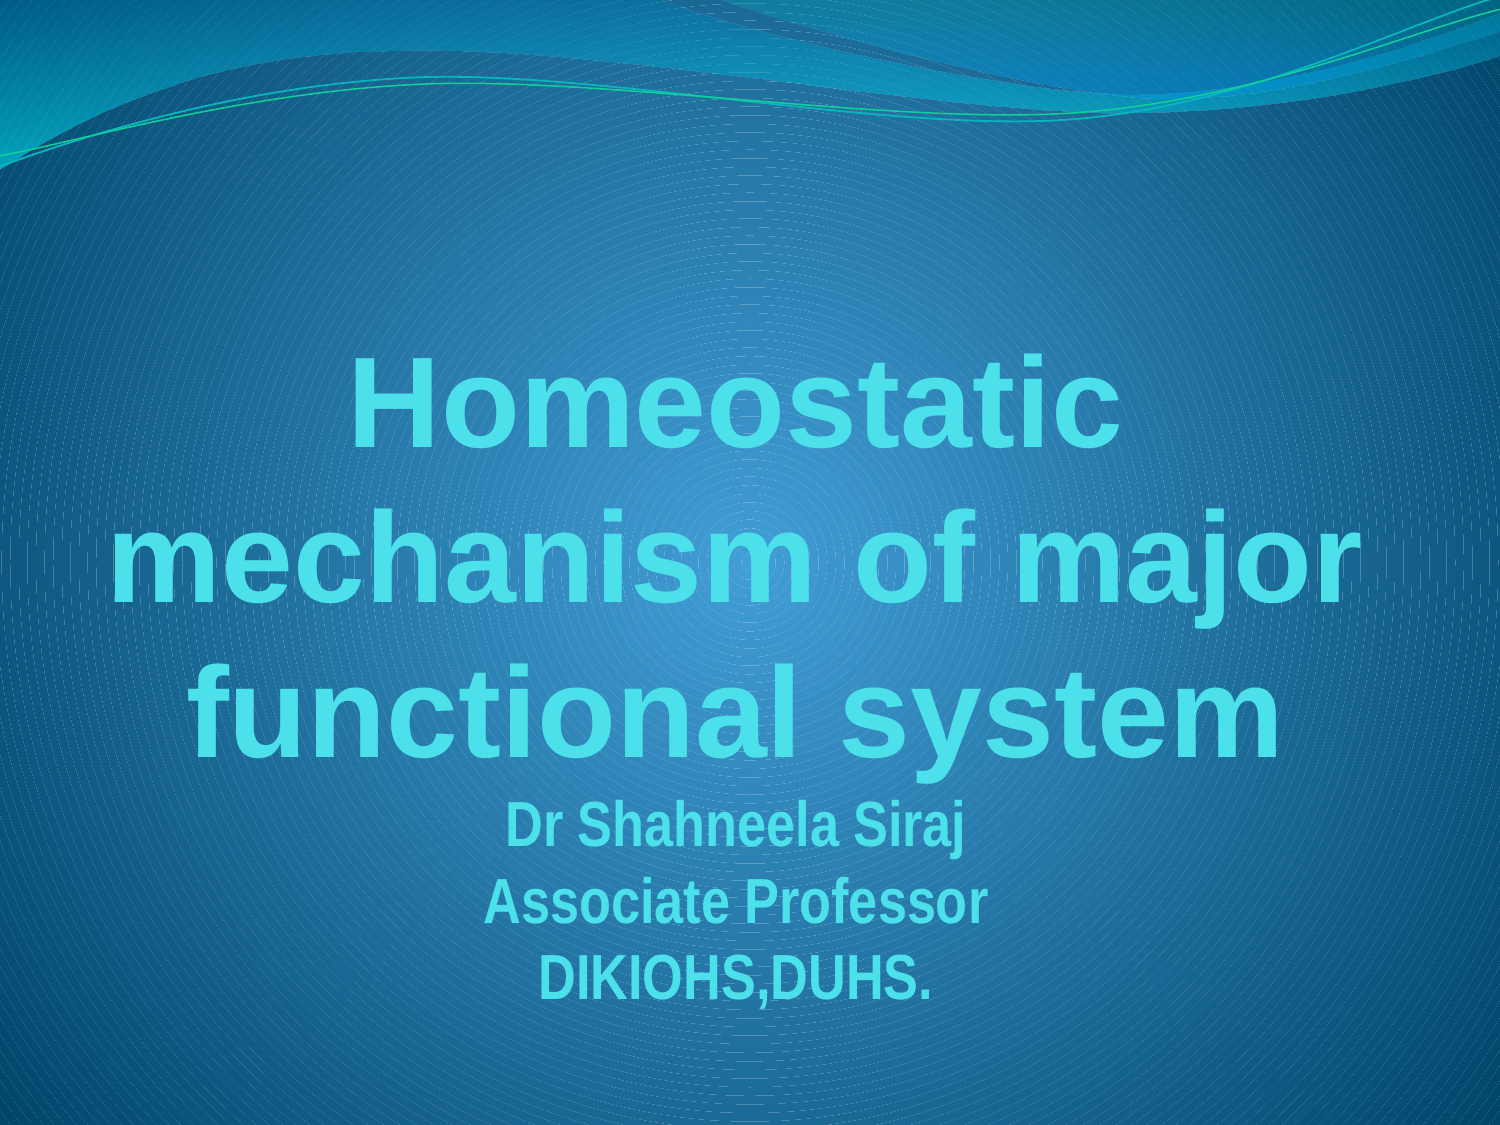

# Homeostatic mechanism of major functional system Dr Shahneela Siraj Associate Professor DIKIOHS,DUHS.